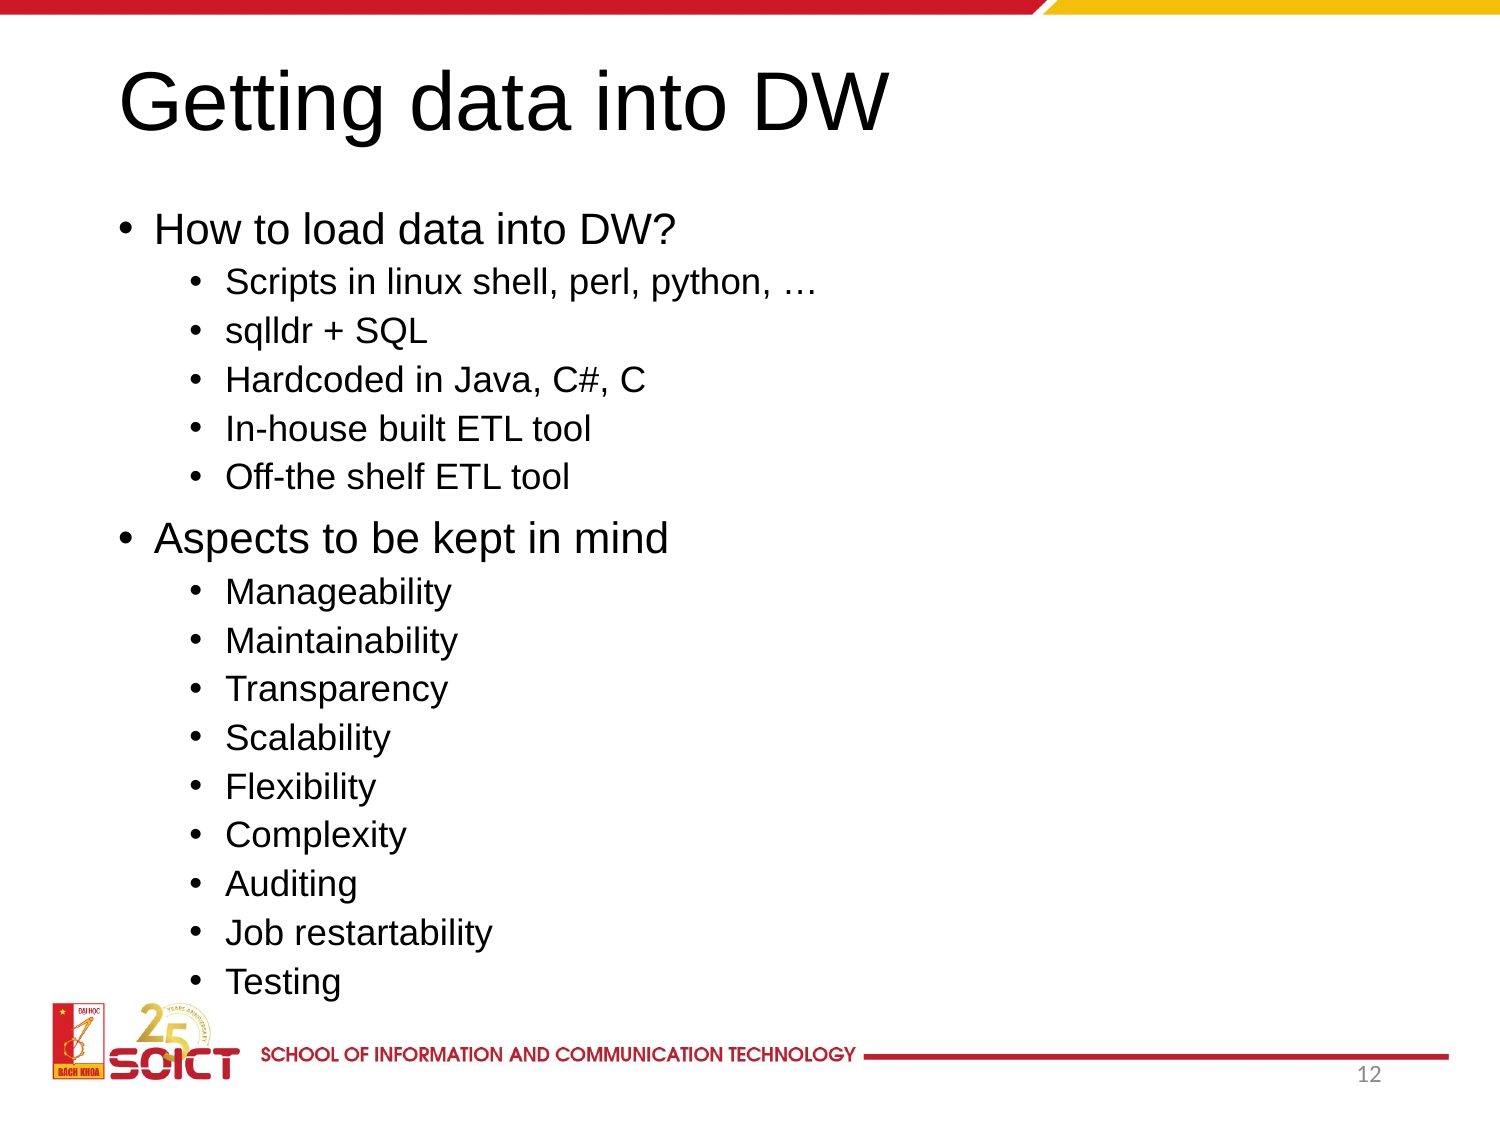

# Getting data into DW
How to load data into DW?
Scripts in linux shell, perl, python, …
sqlldr + SQL
Hardcoded in Java, C#, C
In-house built ETL tool
Off-the shelf ETL tool
Aspects to be kept in mind
Manageability
Maintainability
Transparency
Scalability
Flexibility
Complexity
Auditing
Job restartability
Testing

12